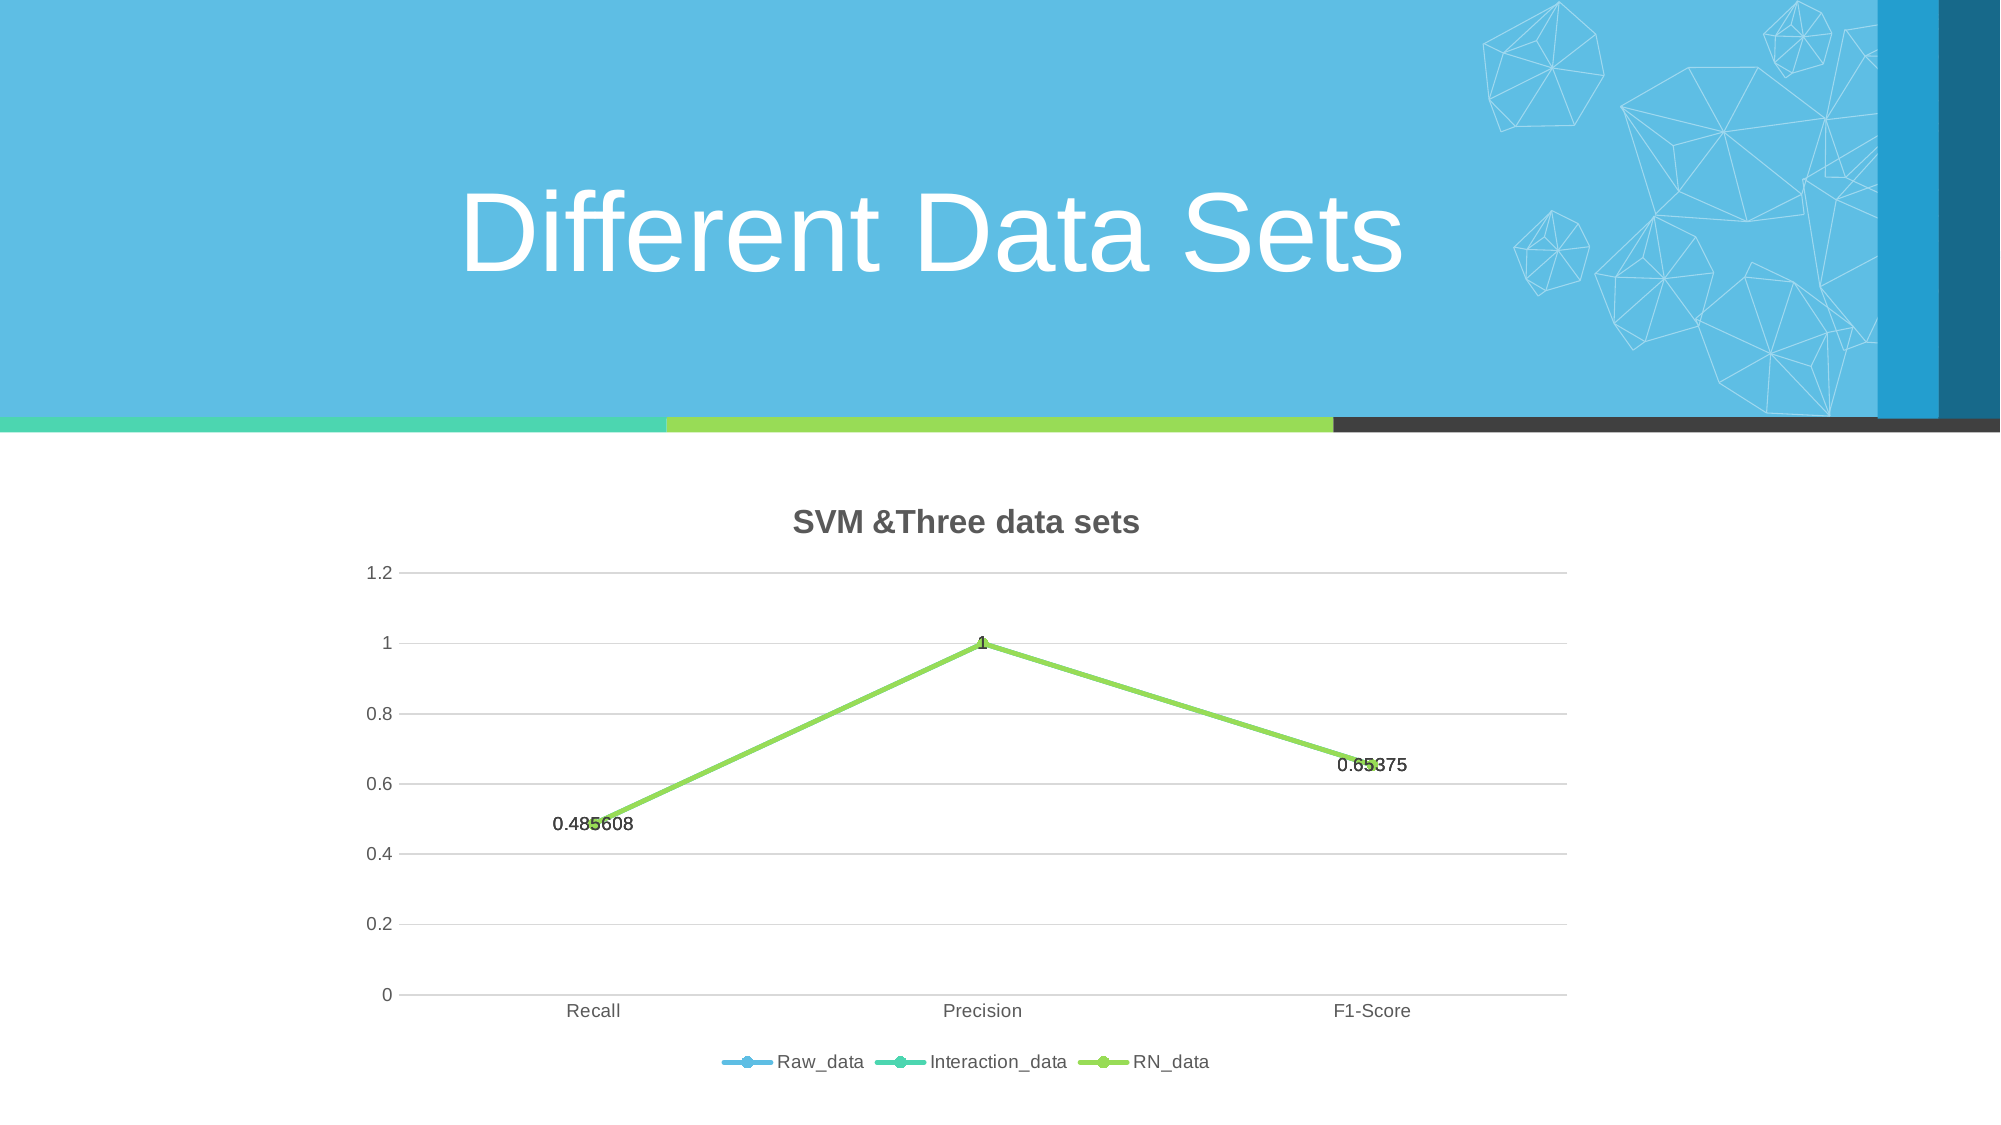

Different Data Sets

### Chart: SVM &Three data sets

| Category | Raw_data | Interaction_data | RN_data |
|---|---|---|---|
| Recall | 0.485608 | 0.485608 | 0.485608 |
| Precision | 1.0 | 1.0 | 1.0 |
| F1-Score | 0.65375 | 0.65375 | 0.65375 |